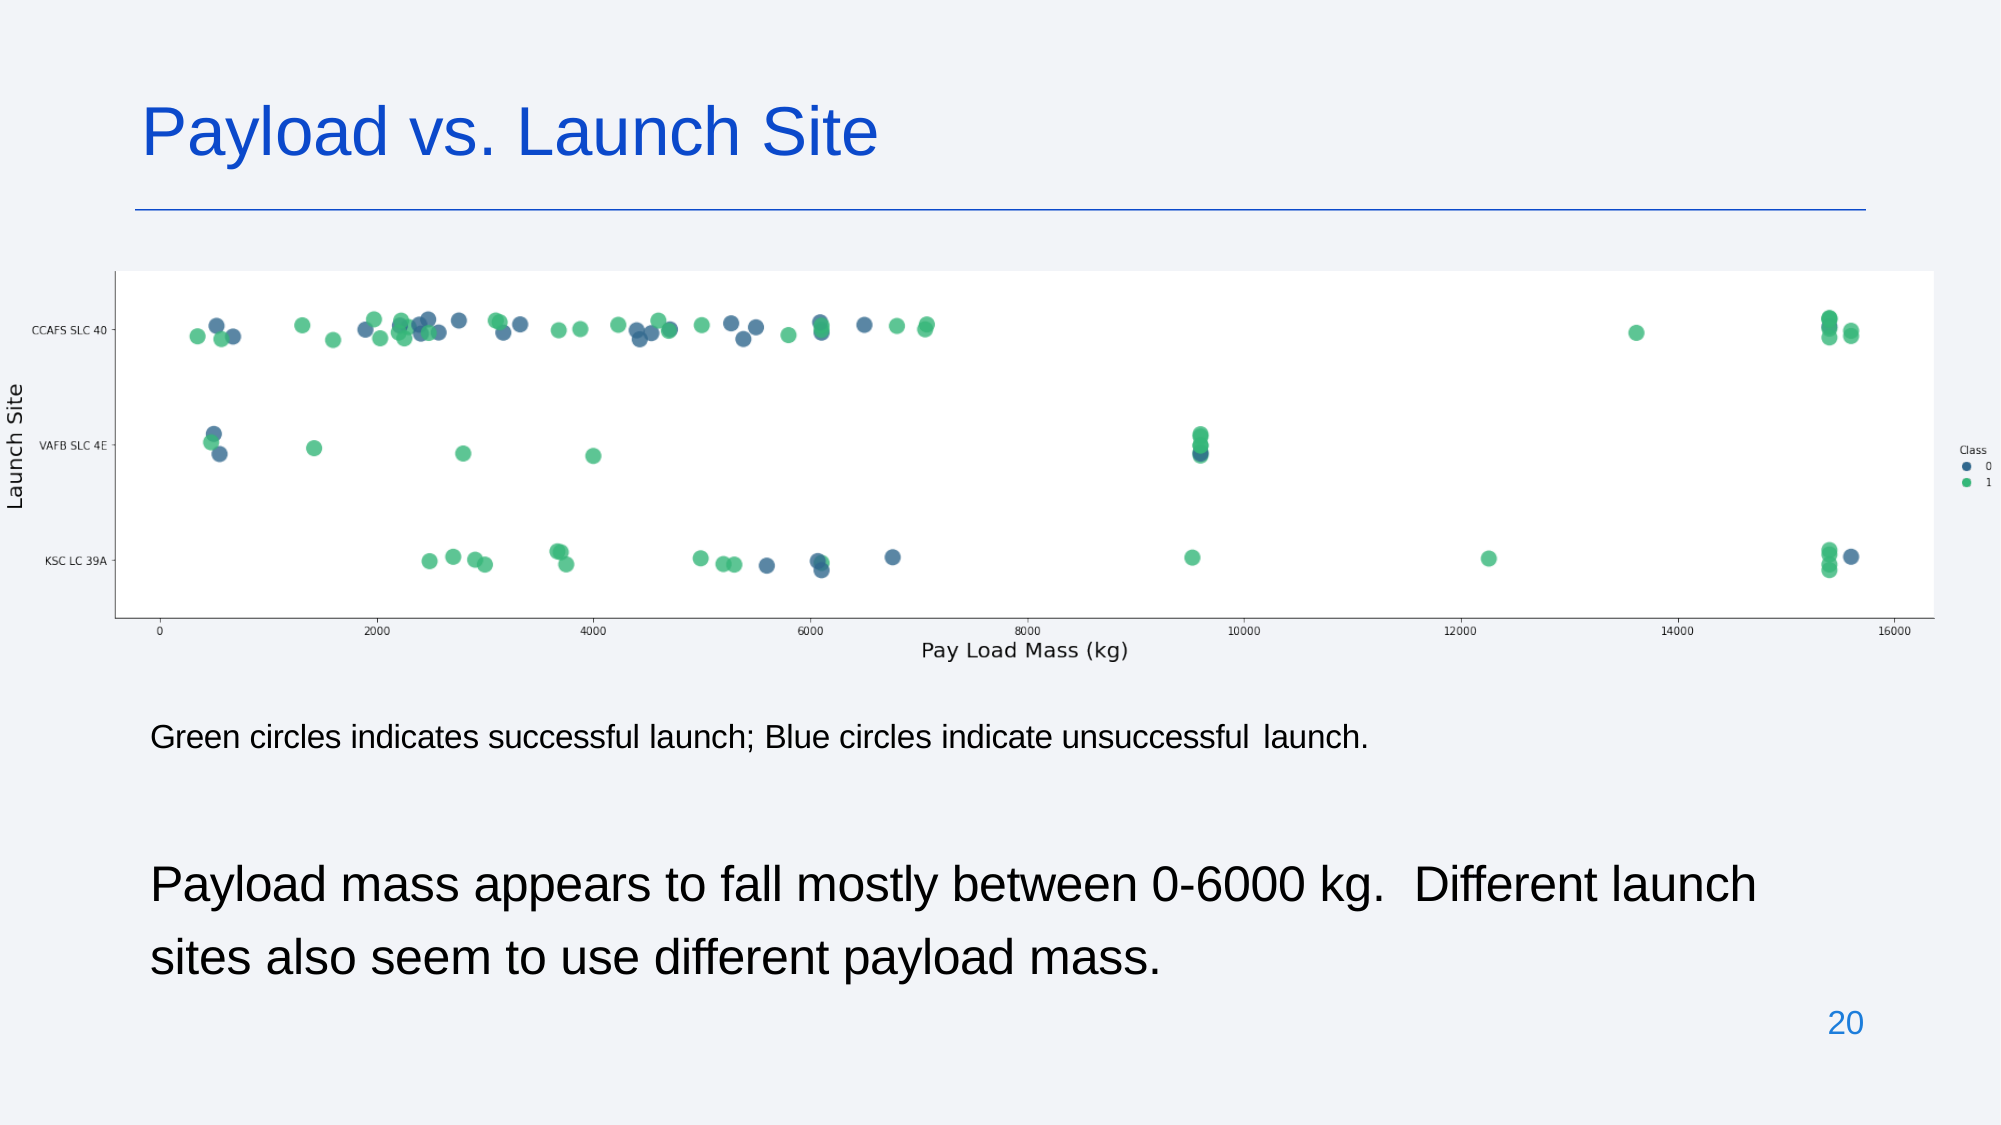

Payload vs. Launch Site

Green circles indicates successful launch; Blue circles indicate unsuccessful launch.
Payload mass appears to fall mostly between 0-6000 kg.  Different launch sites also seem to use different payload mass.
20